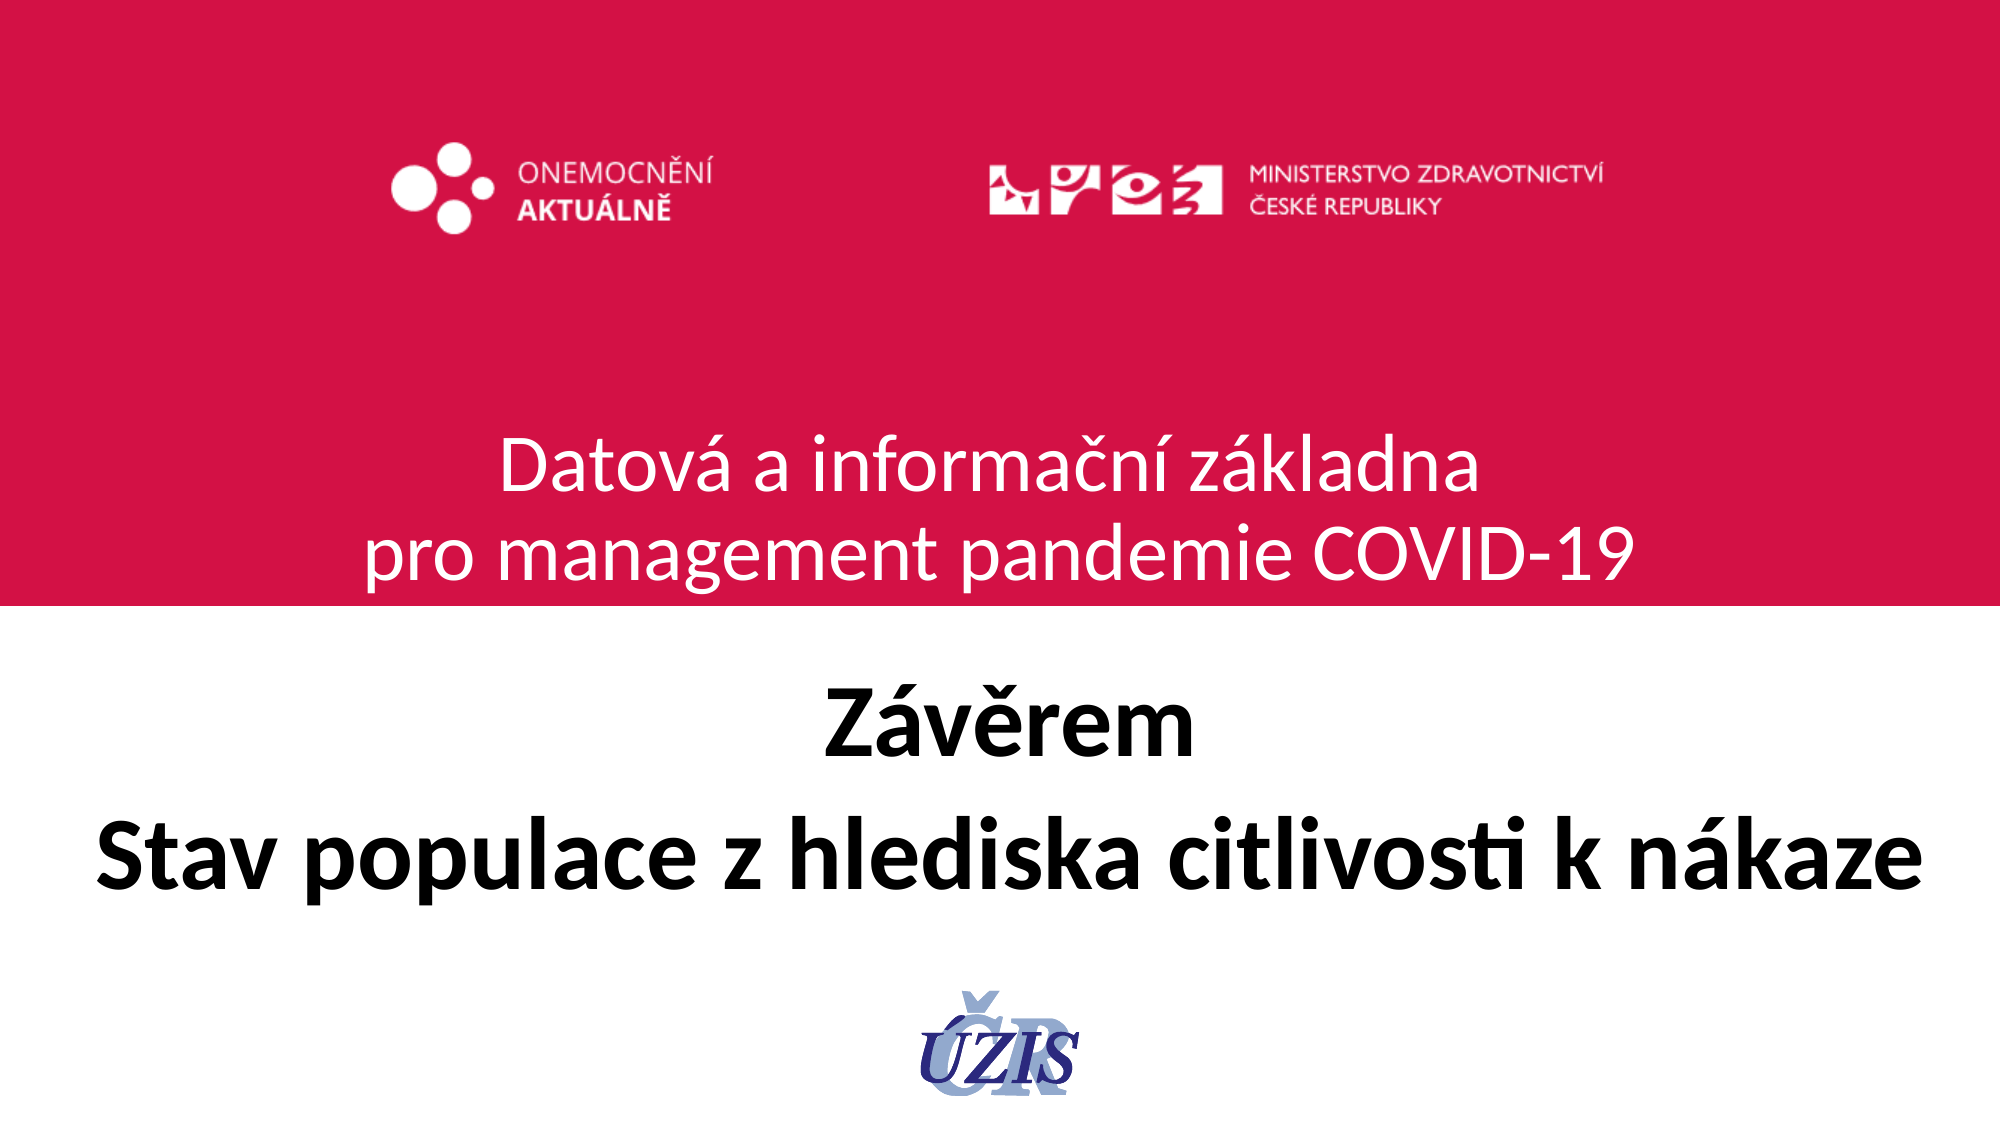

# Datová a informační základna pro management pandemie COVID-19
Závěrem
Stav populace z hlediska citlivosti k nákaze